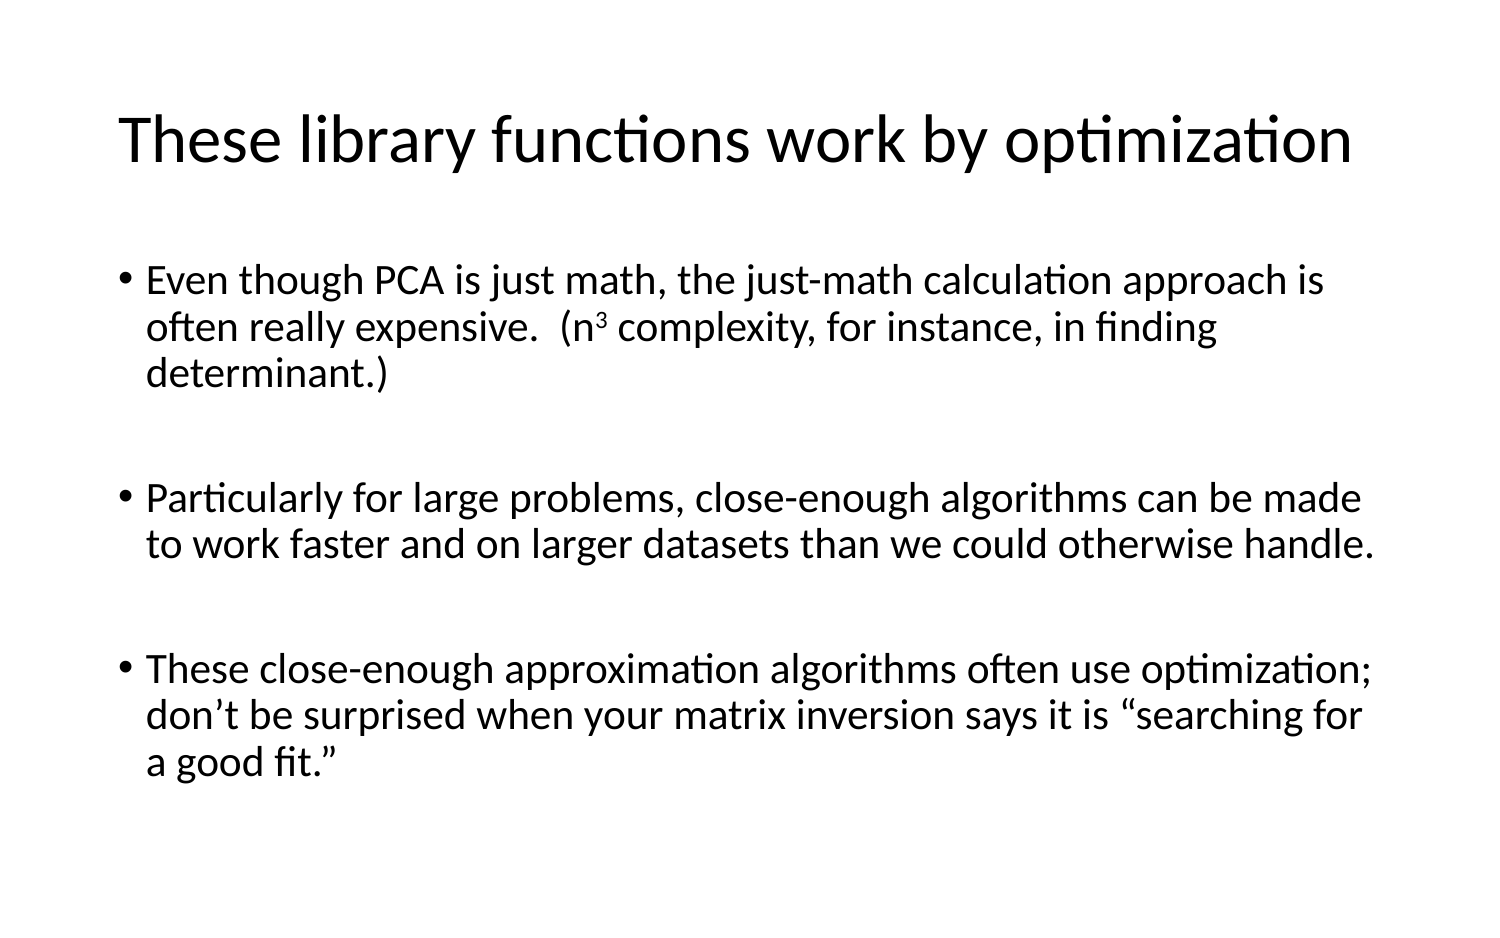

# These library functions work by optimization
Even though PCA is just math, the just-math calculation approach is often really expensive.  (n3 complexity, for instance, in finding determinant.)

Particularly for large problems, close-enough algorithms can be made to work faster and on larger datasets than we could otherwise handle.

These close-enough approximation algorithms often use optimization; don’t be surprised when your matrix inversion says it is “searching for a good fit.”